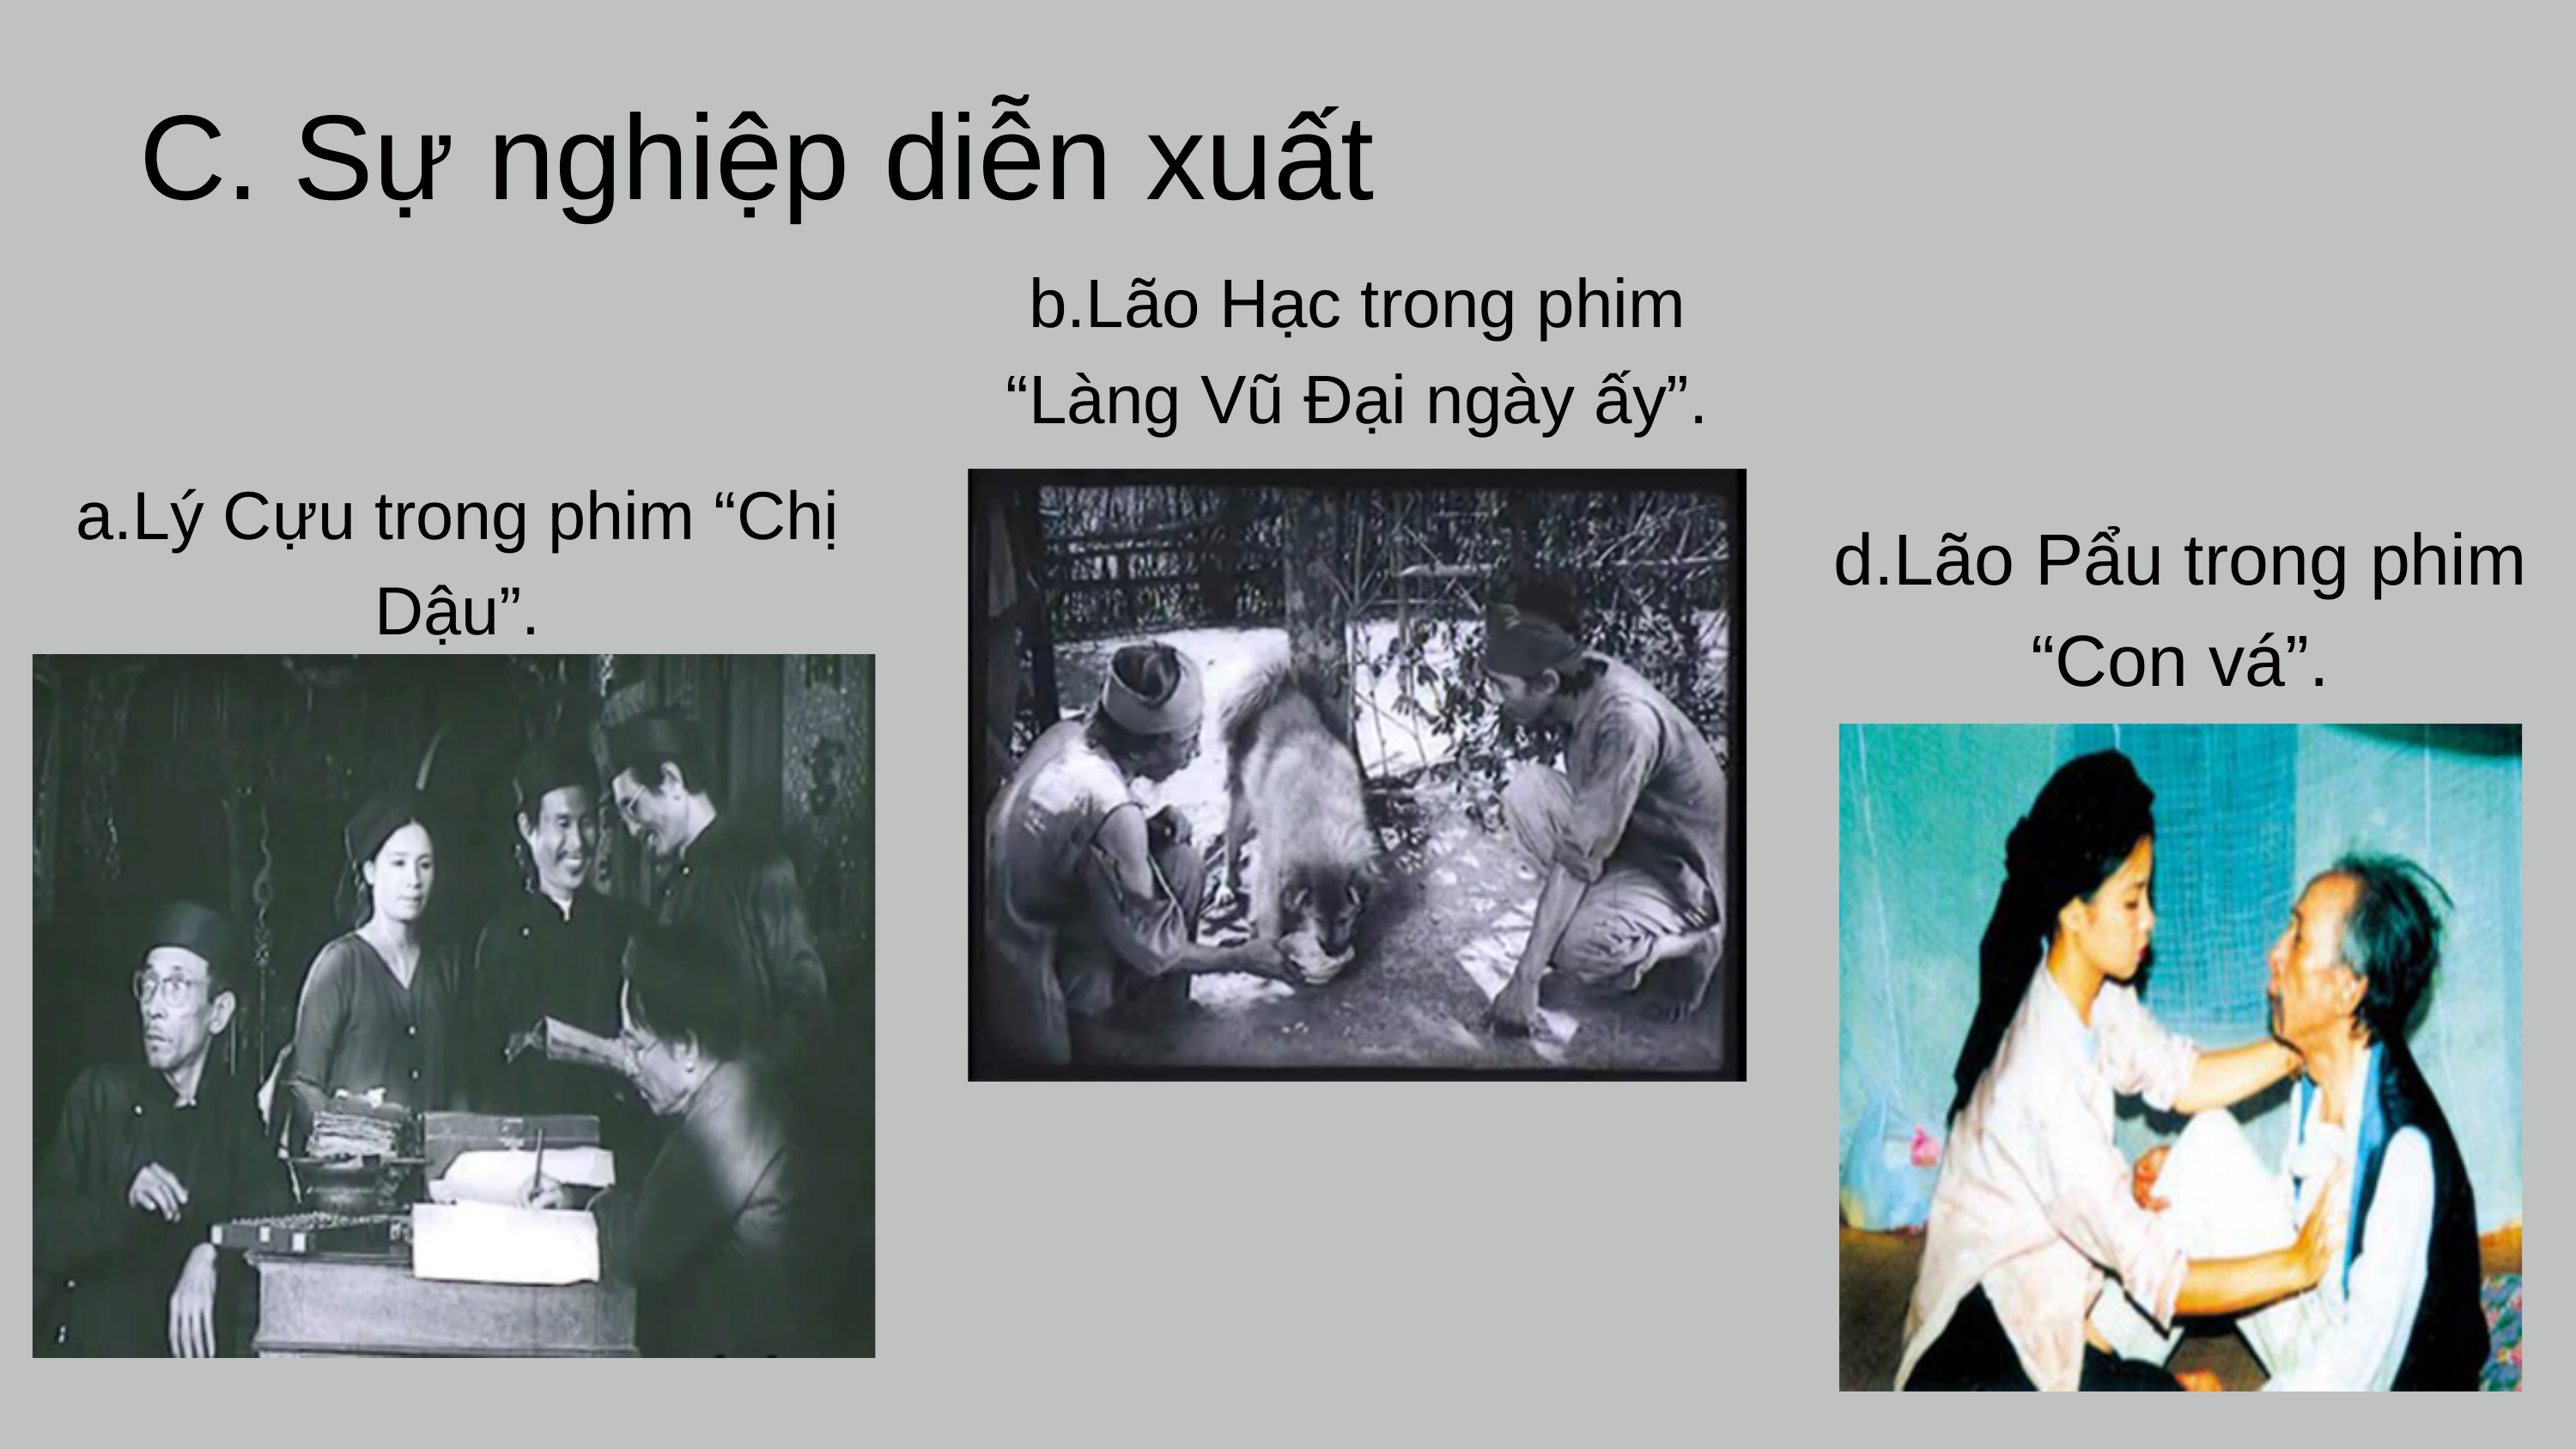

C. Sự nghiệp diễn xuất
b.Lão Hạc trong phim “Làng Vũ Đại ngày ấy”.
a.Lý Cựu trong phim “Chị Dậu”.

d.Lão Pẩu trong phim “Con vá”.